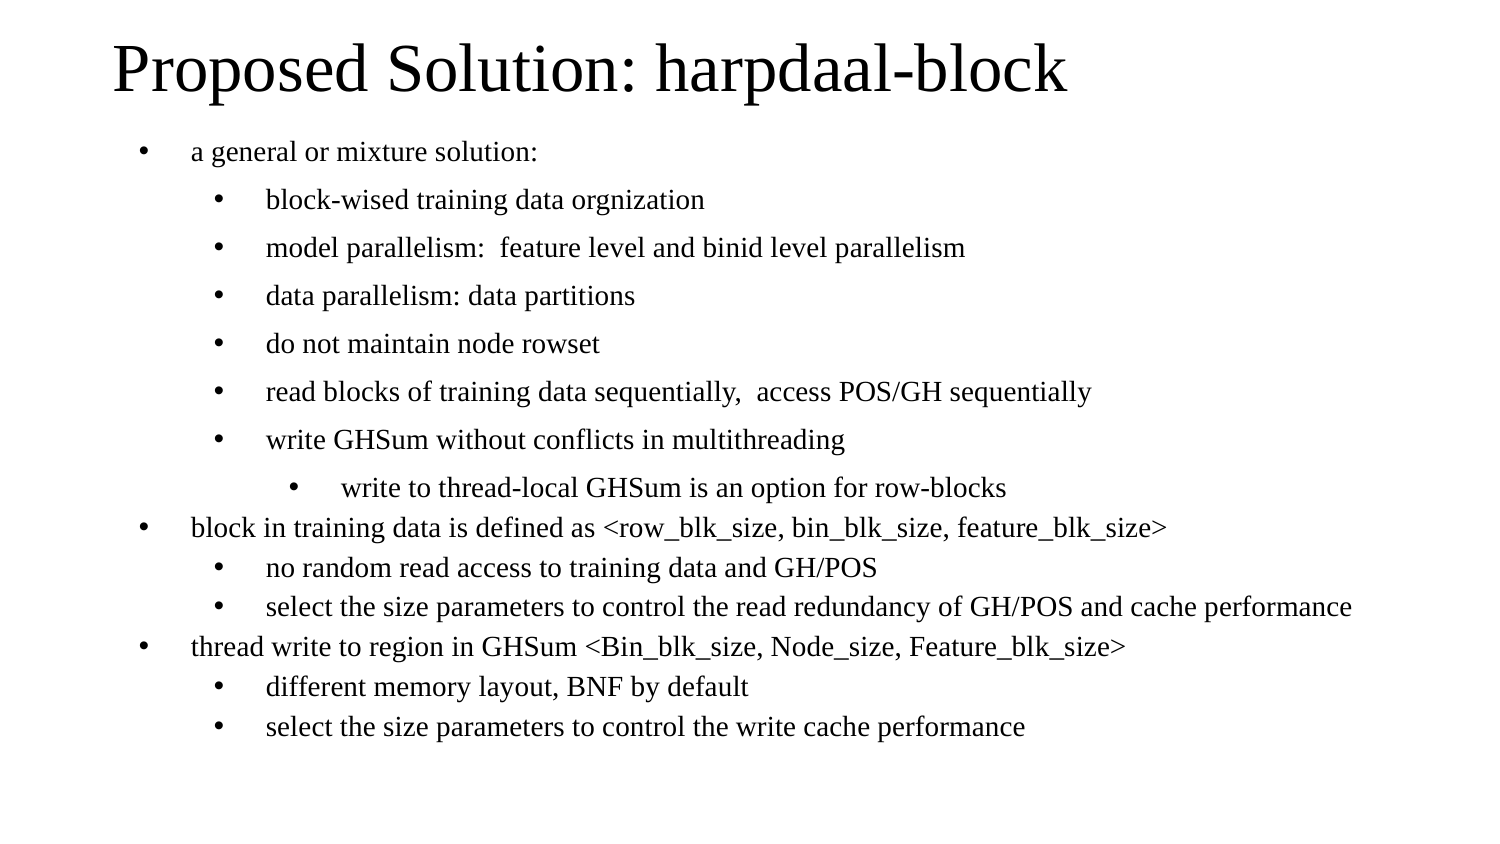

# Proposed Solution: harpdaal-block
a general or mixture solution:
block-wised training data orgnization
model parallelism:  feature level and binid level parallelism
data parallelism: data partitions
do not maintain node rowset
read blocks of training data sequentially,  access POS/GH sequentially
write GHSum without conflicts in multithreading
write to thread-local GHSum is an option for row-blocks
block in training data is defined as <row_blk_size, bin_blk_size, feature_blk_size>
no random read access to training data and GH/POS
select the size parameters to control the read redundancy of GH/POS and cache performance
thread write to region in GHSum <Bin_blk_size, Node_size, Feature_blk_size>
different memory layout, BNF by default
select the size parameters to control the write cache performance